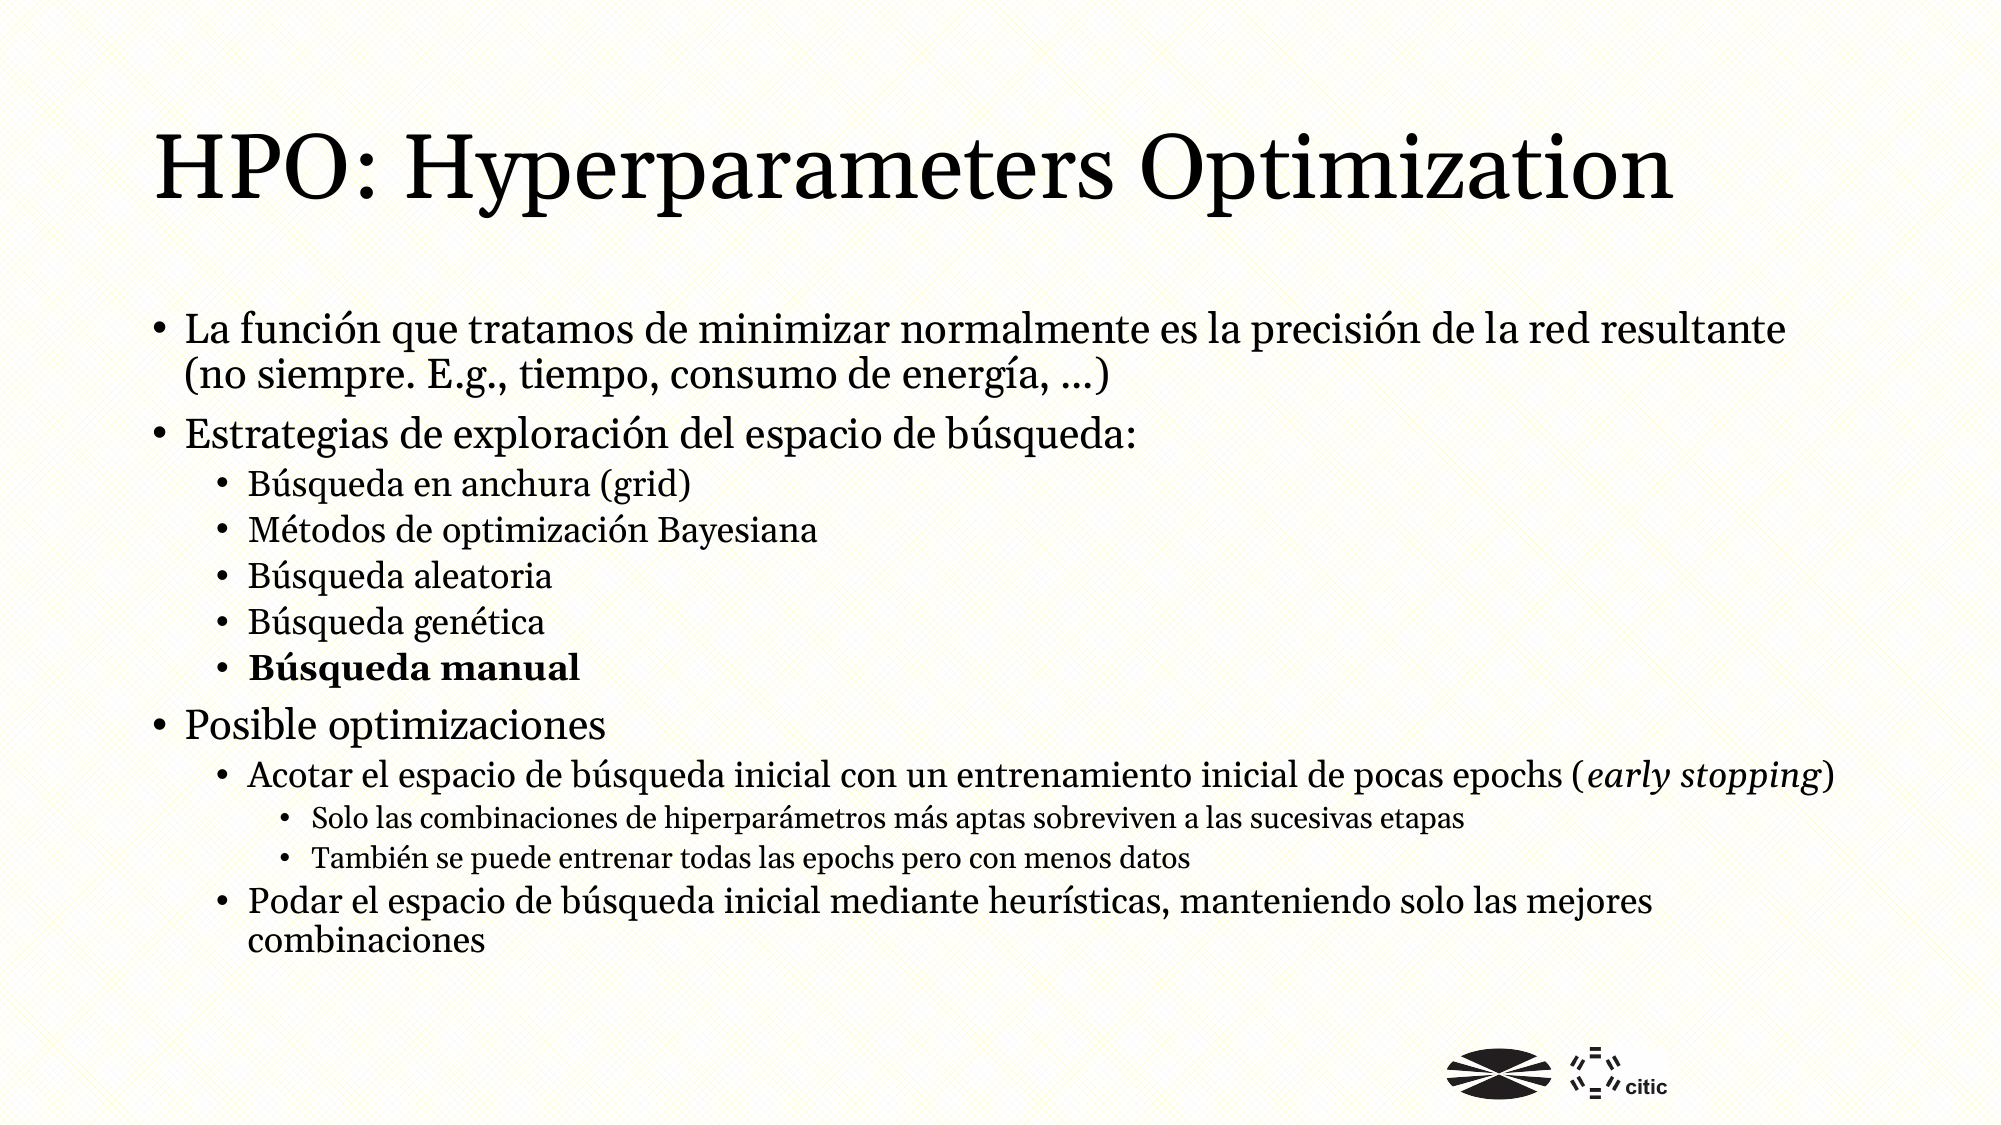

# HPO: Hyperparameters Optimization
La función que tratamos de minimizar normalmente es la precisión de la red resultante (no siempre. E.g., tiempo, consumo de energía, ...)
Estrategias de exploración del espacio de búsqueda:
Búsqueda en anchura (grid)
Métodos de optimización Bayesiana
Búsqueda aleatoria
Búsqueda genética
Búsqueda manual
Posible optimizaciones
Acotar el espacio de búsqueda inicial con un entrenamiento inicial de pocas epochs (early stopping)
Solo las combinaciones de hiperparámetros más aptas sobreviven a las sucesivas etapas
También se puede entrenar todas las epochs pero con menos datos
Podar el espacio de búsqueda inicial mediante heurísticas, manteniendo solo las mejores combinaciones